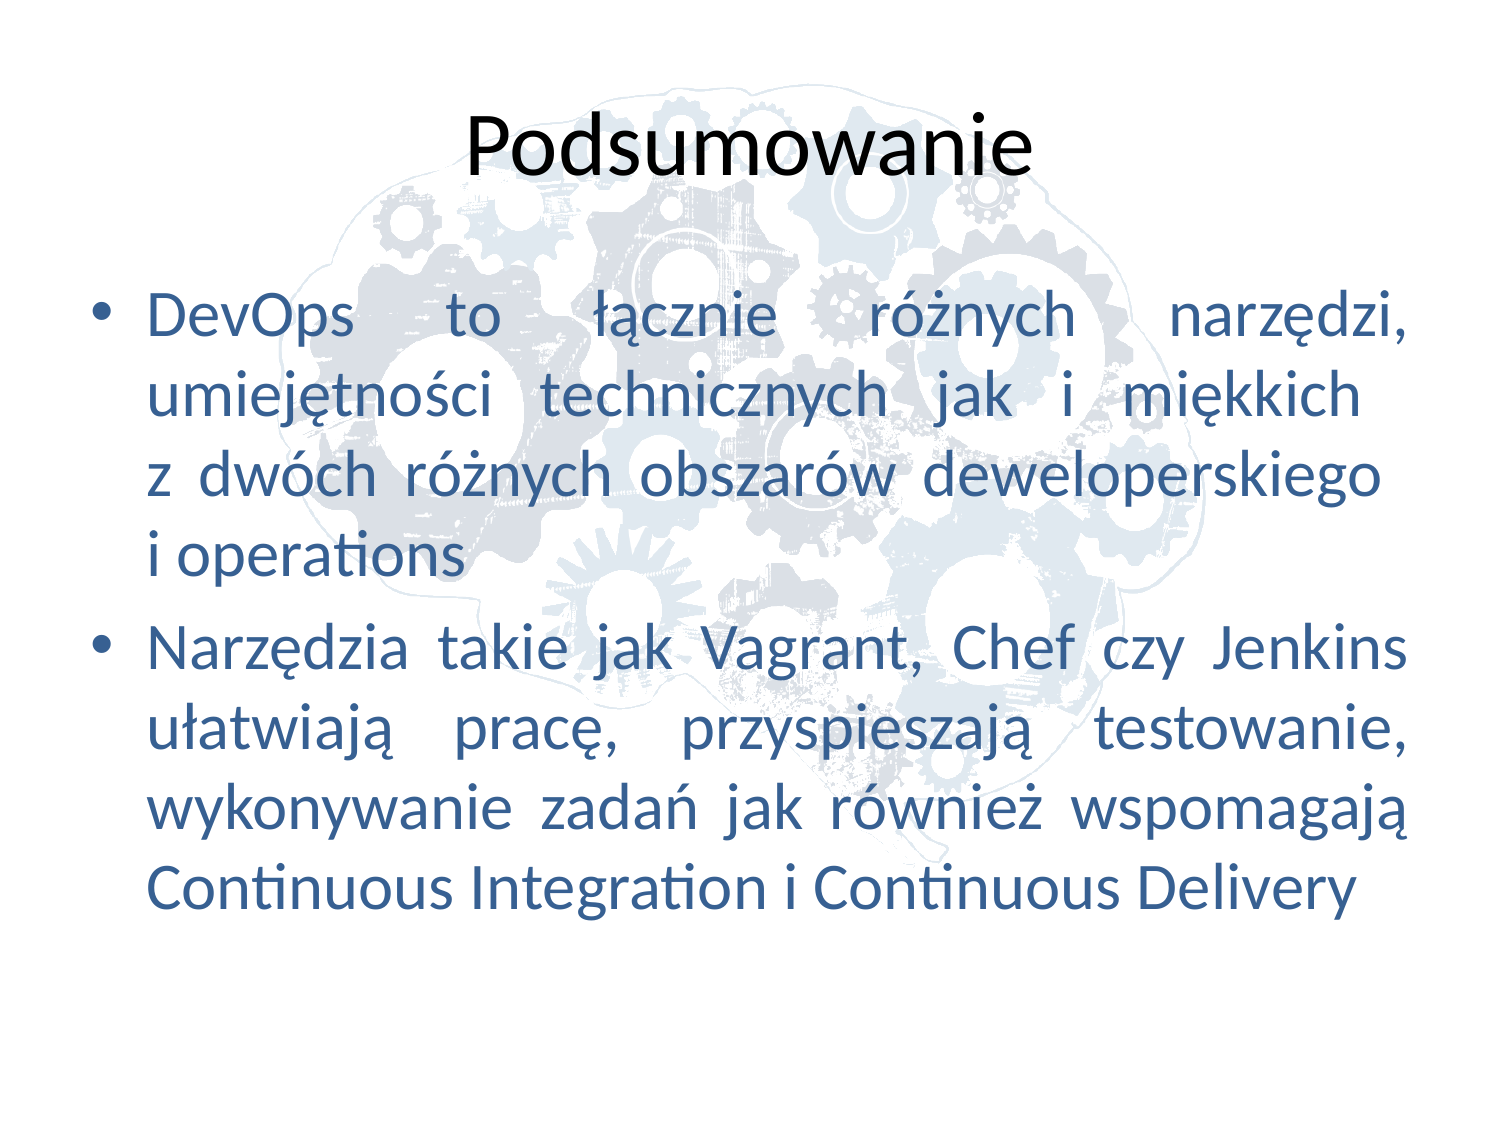

# Podsumowanie
DevOps to łącznie różnych narzędzi, umiejętności technicznych jak i miękkich
z dwóch różnych obszarów deweloperskiego
i operations
Narzędzia takie jak Vagrant, Chef czy Jenkins ułatwiają pracę, przyspieszają testowanie, wykonywanie zadań jak również wspomagają Continuous Integration i Continuous Delivery